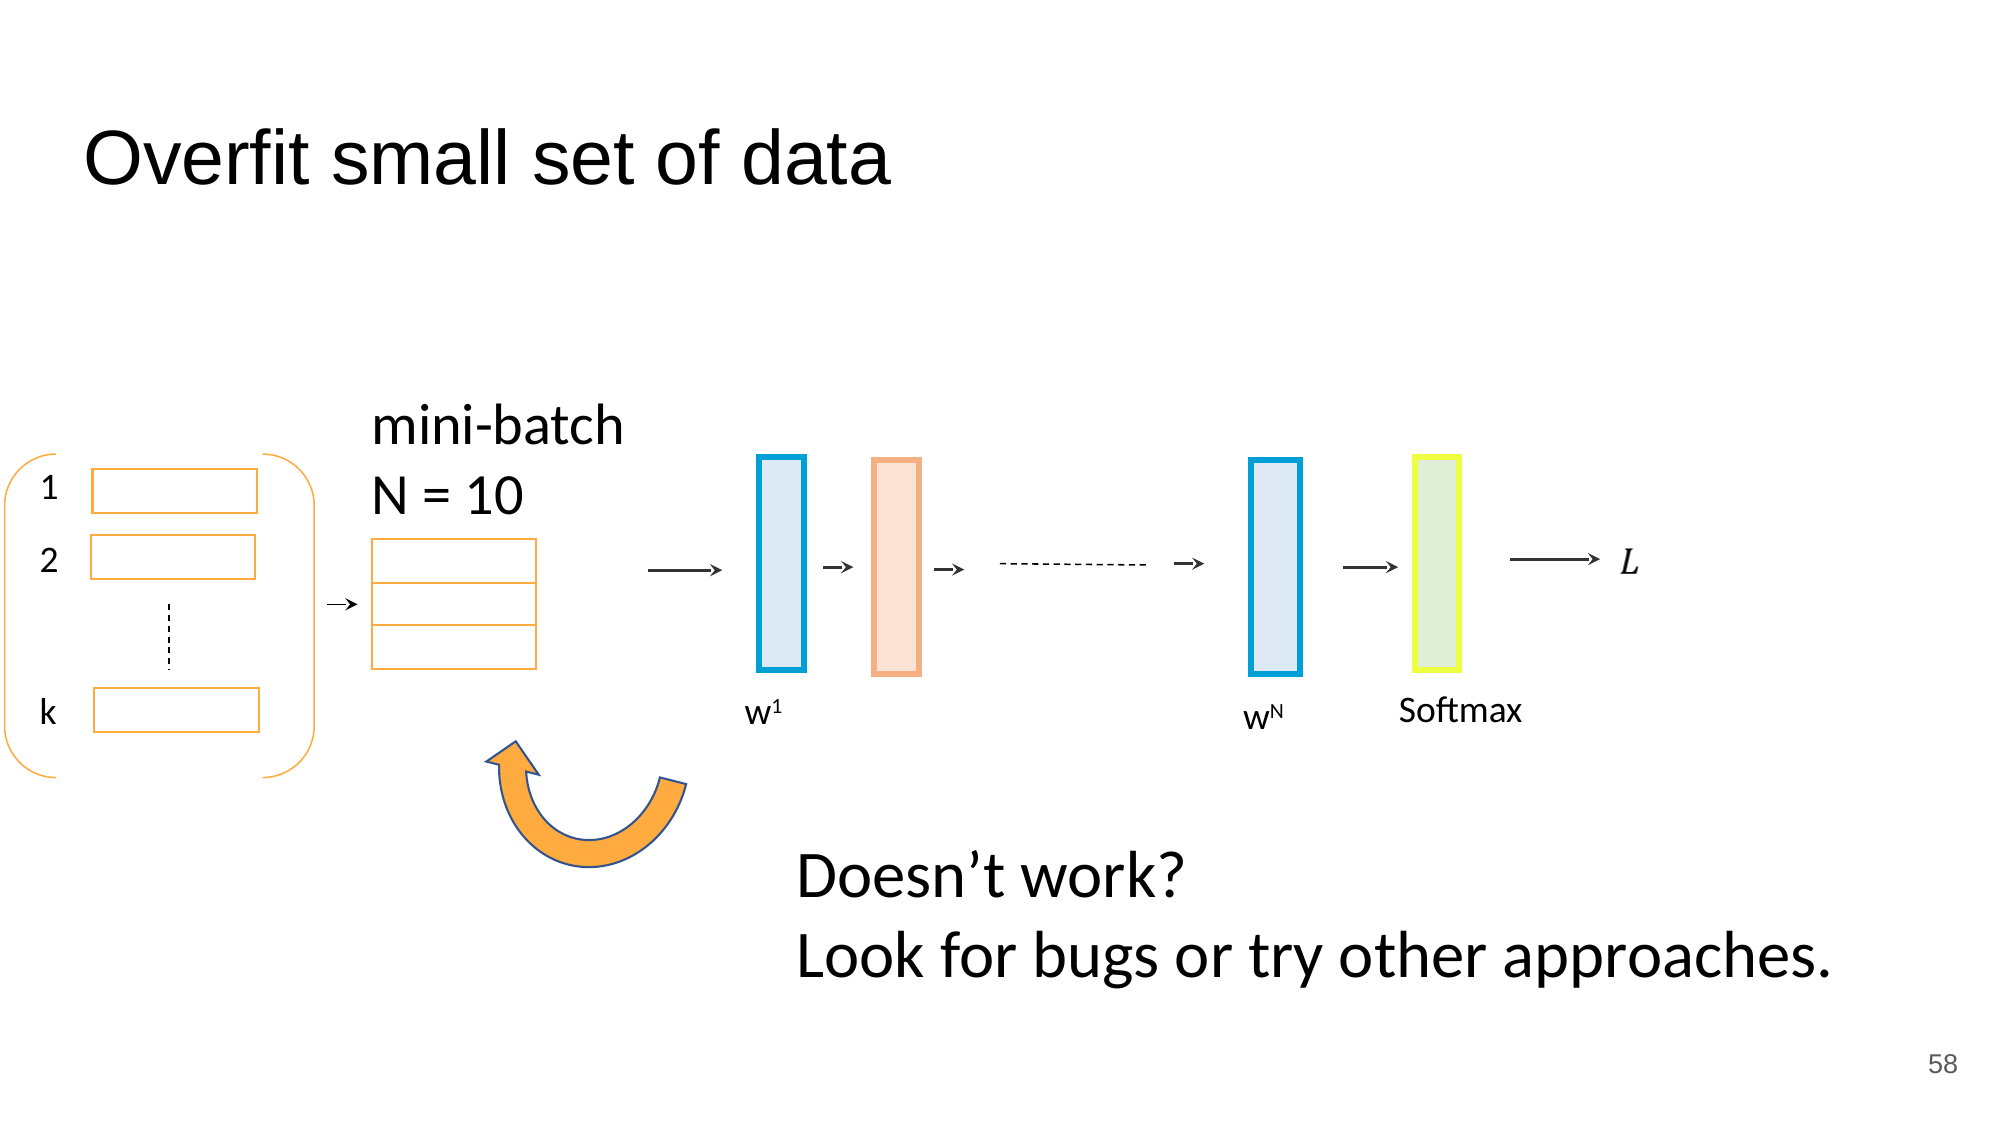

# Overfit small set of data
mini-batch
N = 10

1

2

Softmax
k
w1
wN

Doesn’t work?
Look for bugs or try other approaches.
58